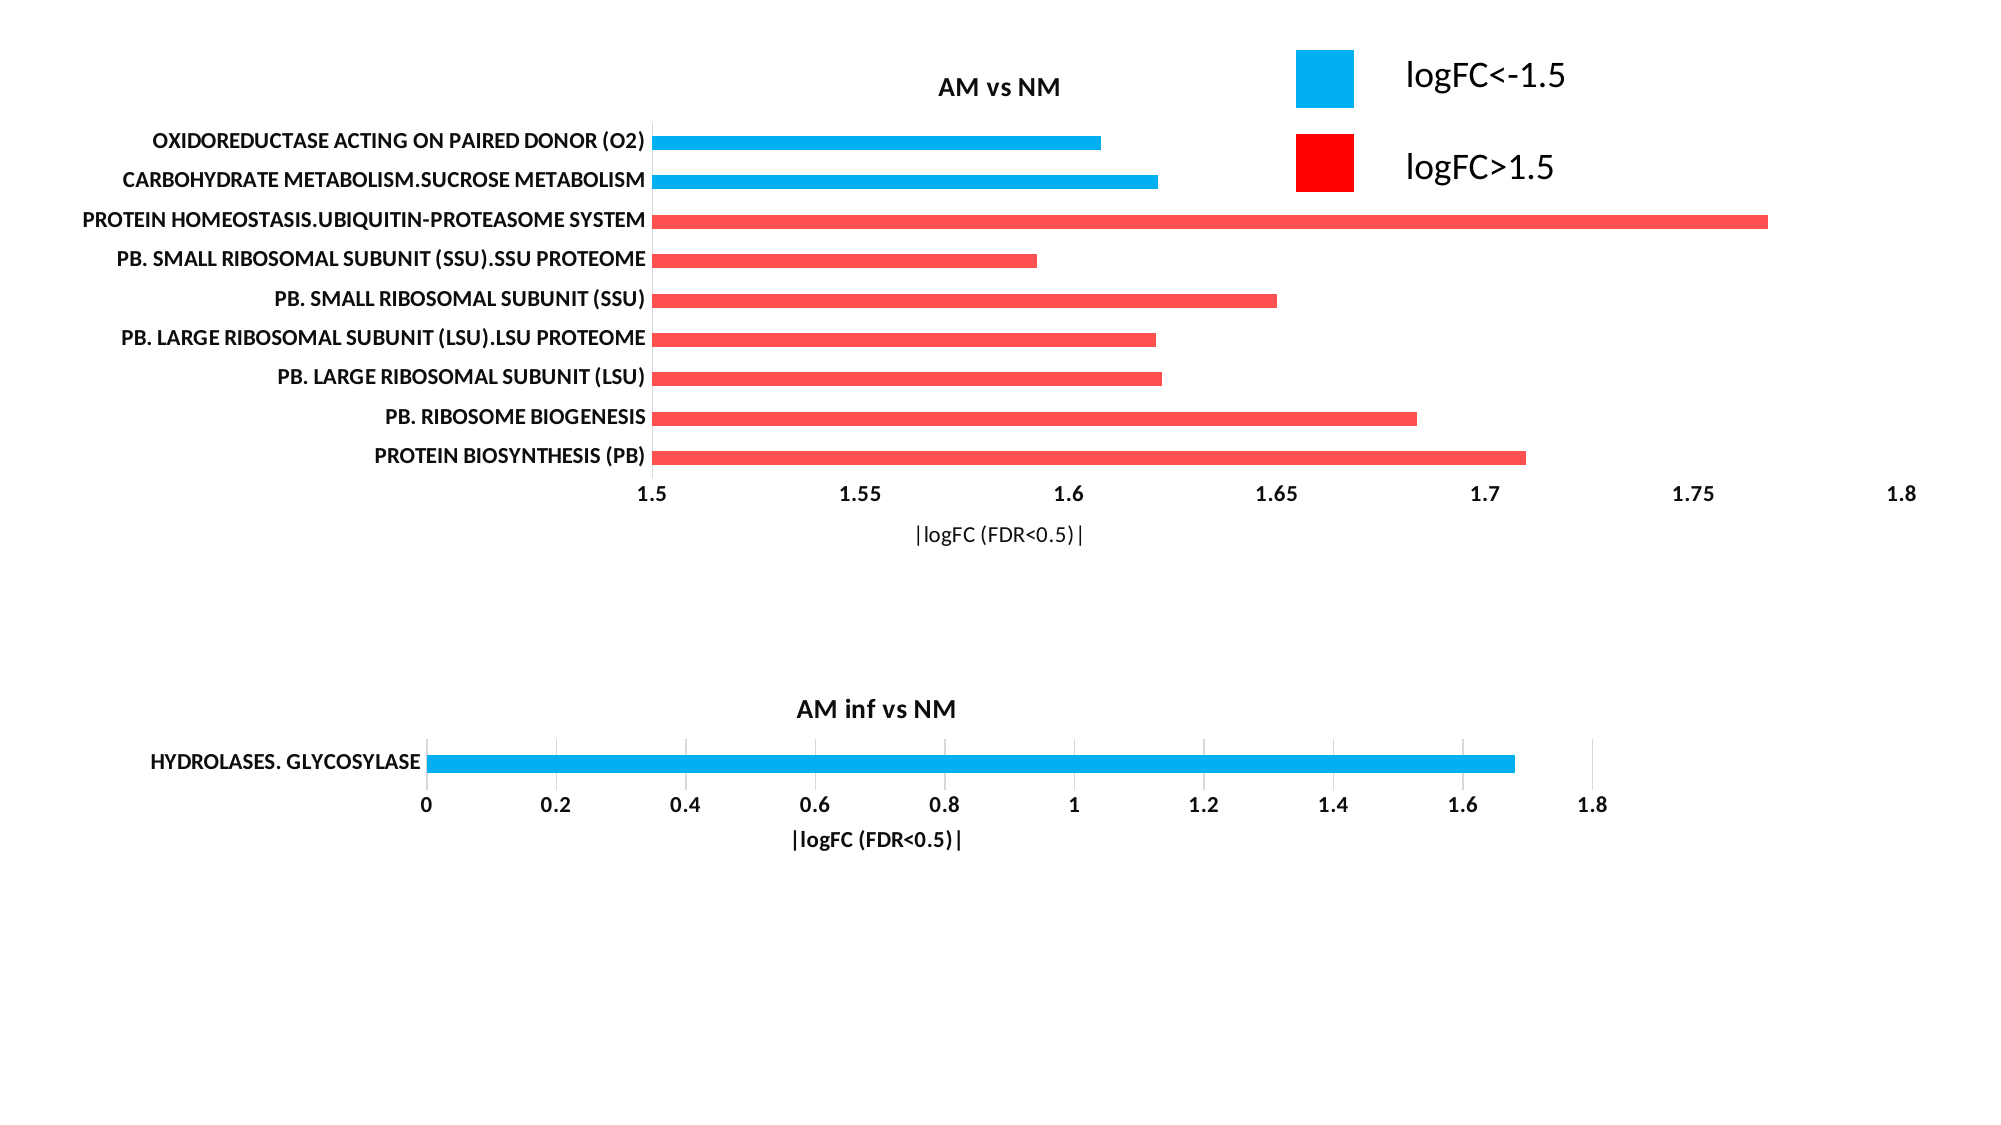

logFC<-1.5

### Chart: AM vs NM

| Category |  |
|---|---|
|  PROTEIN BIOSYNTHESIS (PB) | 1.7096732 |
| PB. RIBOSOME BIOGENESIS | 1.6836032 |
| PB. LARGE RIBOSOMAL SUBUNIT (LSU) | 1.6224173 |
| PB. LARGE RIBOSOMAL SUBUNIT (LSU).LSU PROTEOME | 1.6208777 |
| PB. SMALL RIBOSOMAL SUBUNIT (SSU) | 1.6499491 |
| PB. SMALL RIBOSOMAL SUBUNIT (SSU).SSU PROTEOME | 1.5922369 |
| PROTEIN HOMEOSTASIS.UBIQUITIN-PROTEASOME SYSTEM | 1.76782 |
| CARBOHYDRATE METABOLISM.SUCROSE METABOLISM | 1.6214436 |
|  OXIDOREDUCTASE ACTING ON PAIRED DONOR (O2) | 1.6077688 |
logFC>1.5

### Chart: AM inf vs NM

| Category |  |
|---|---|
|  HYDROLASES. GLYCOSYLASE | 1.6799833 |